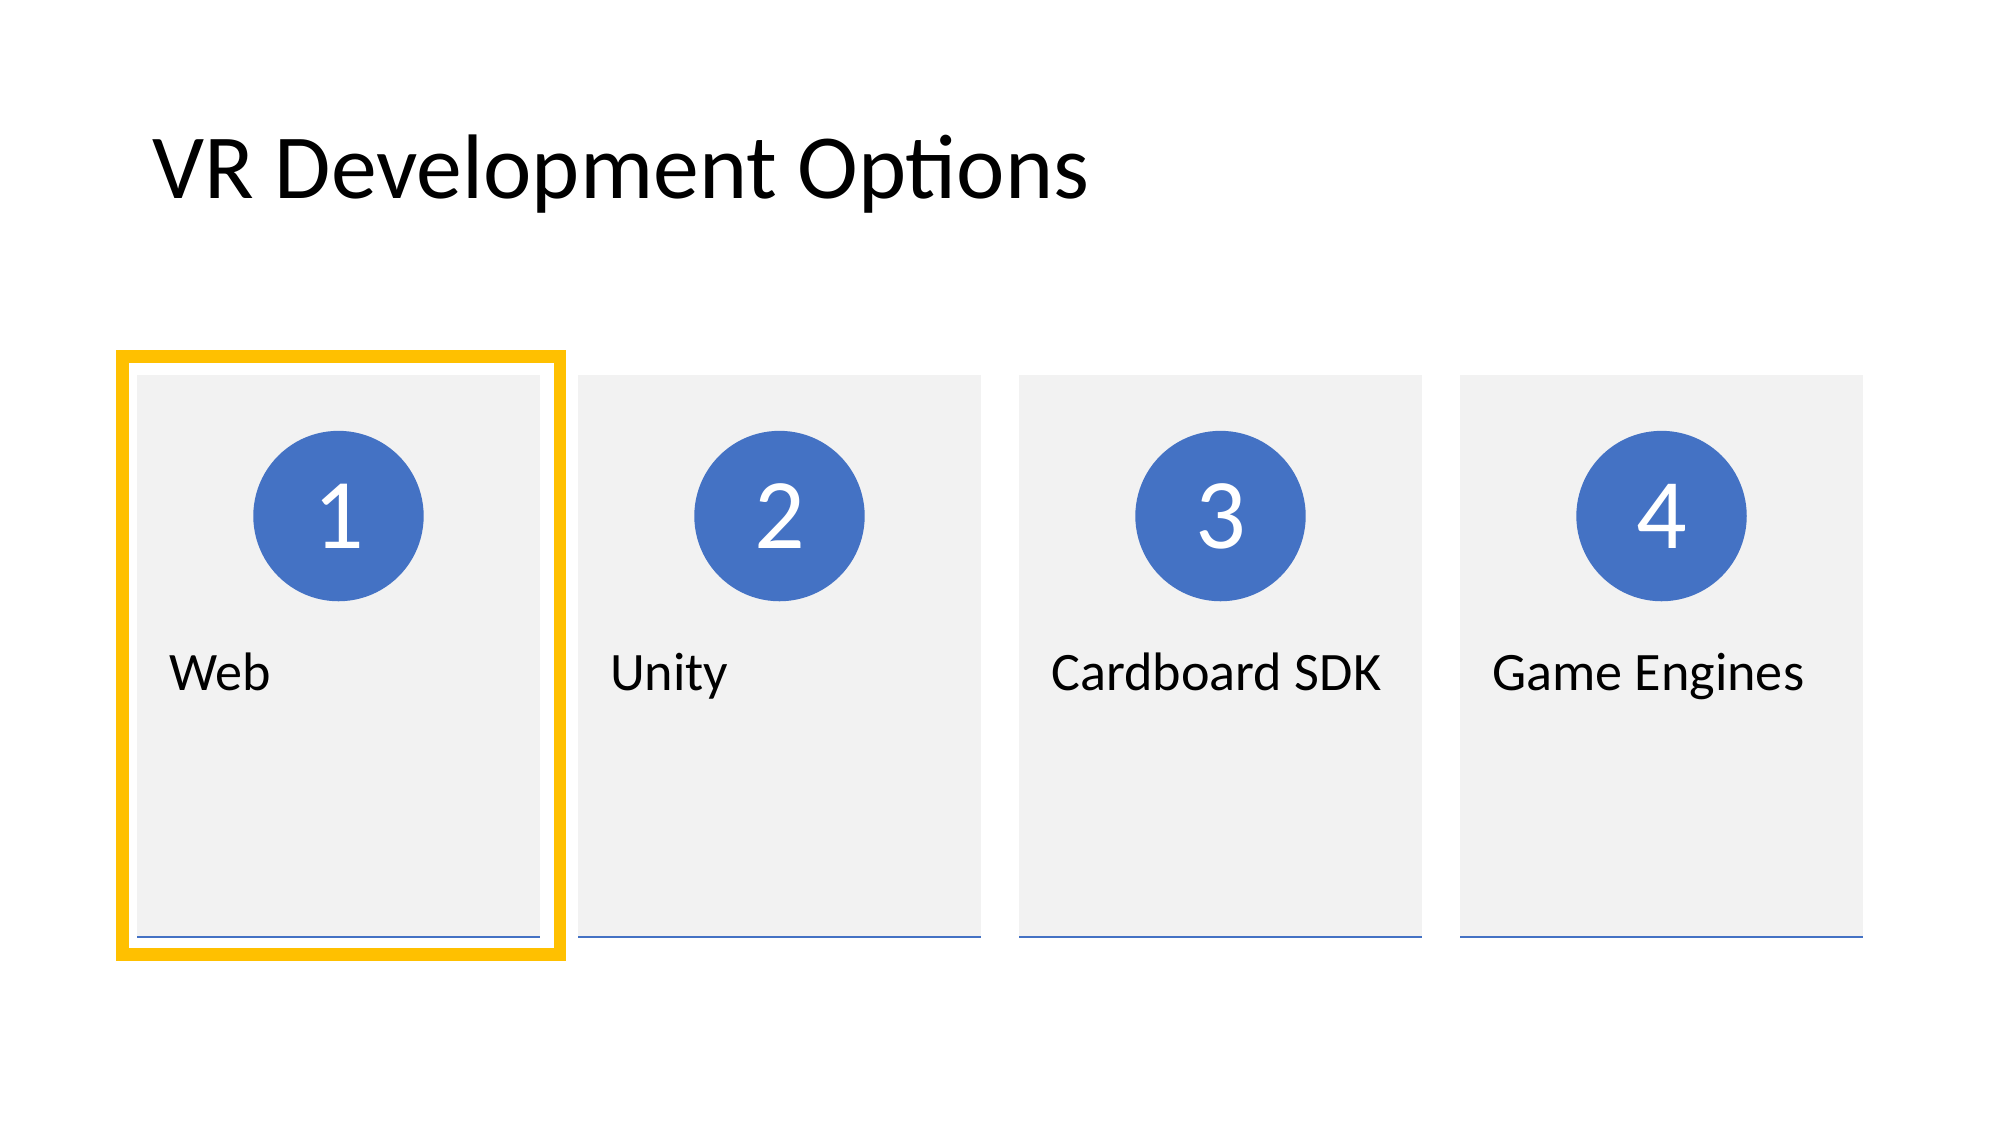

# VR Development Options
Web
1
Unity
2
Cardboard SDK
3
Game Engines
4